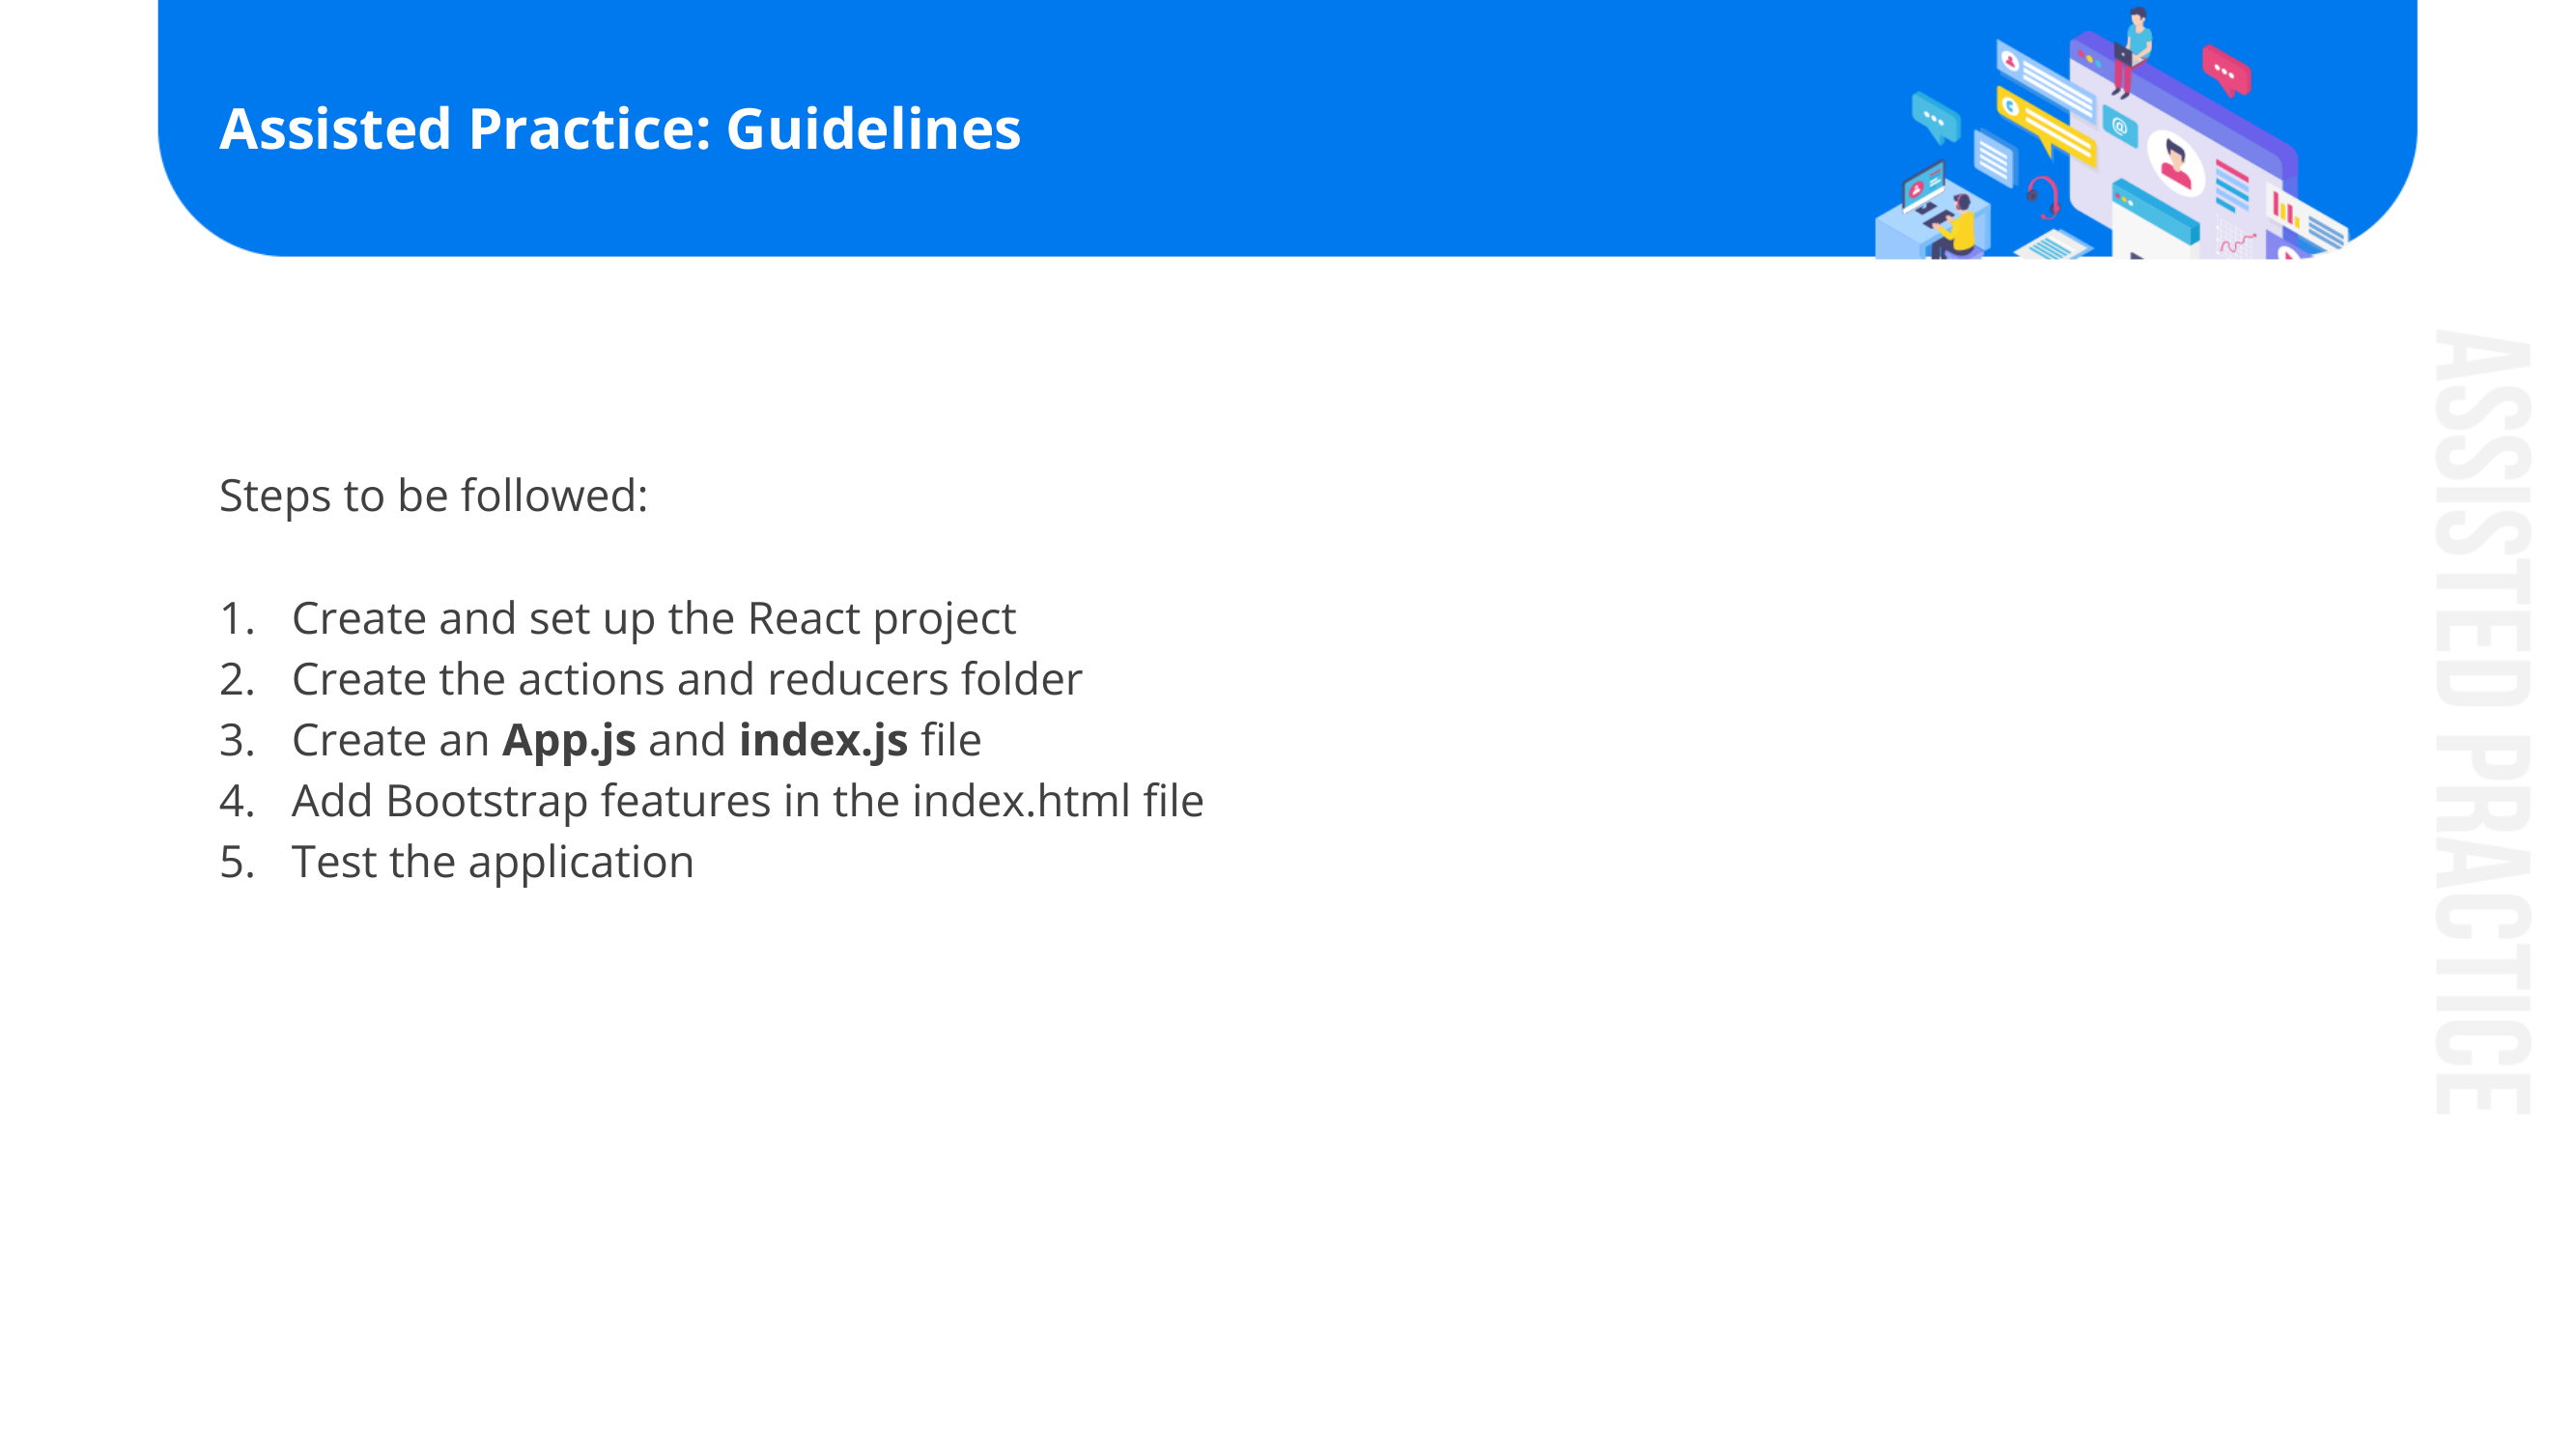

# Assisted Practice: Guidelines
Steps to be followed:

Create and set up the React project
Create the actions and reducers folder
Create an App.js and index.js file
Add Bootstrap features in the index.html file
Test the application